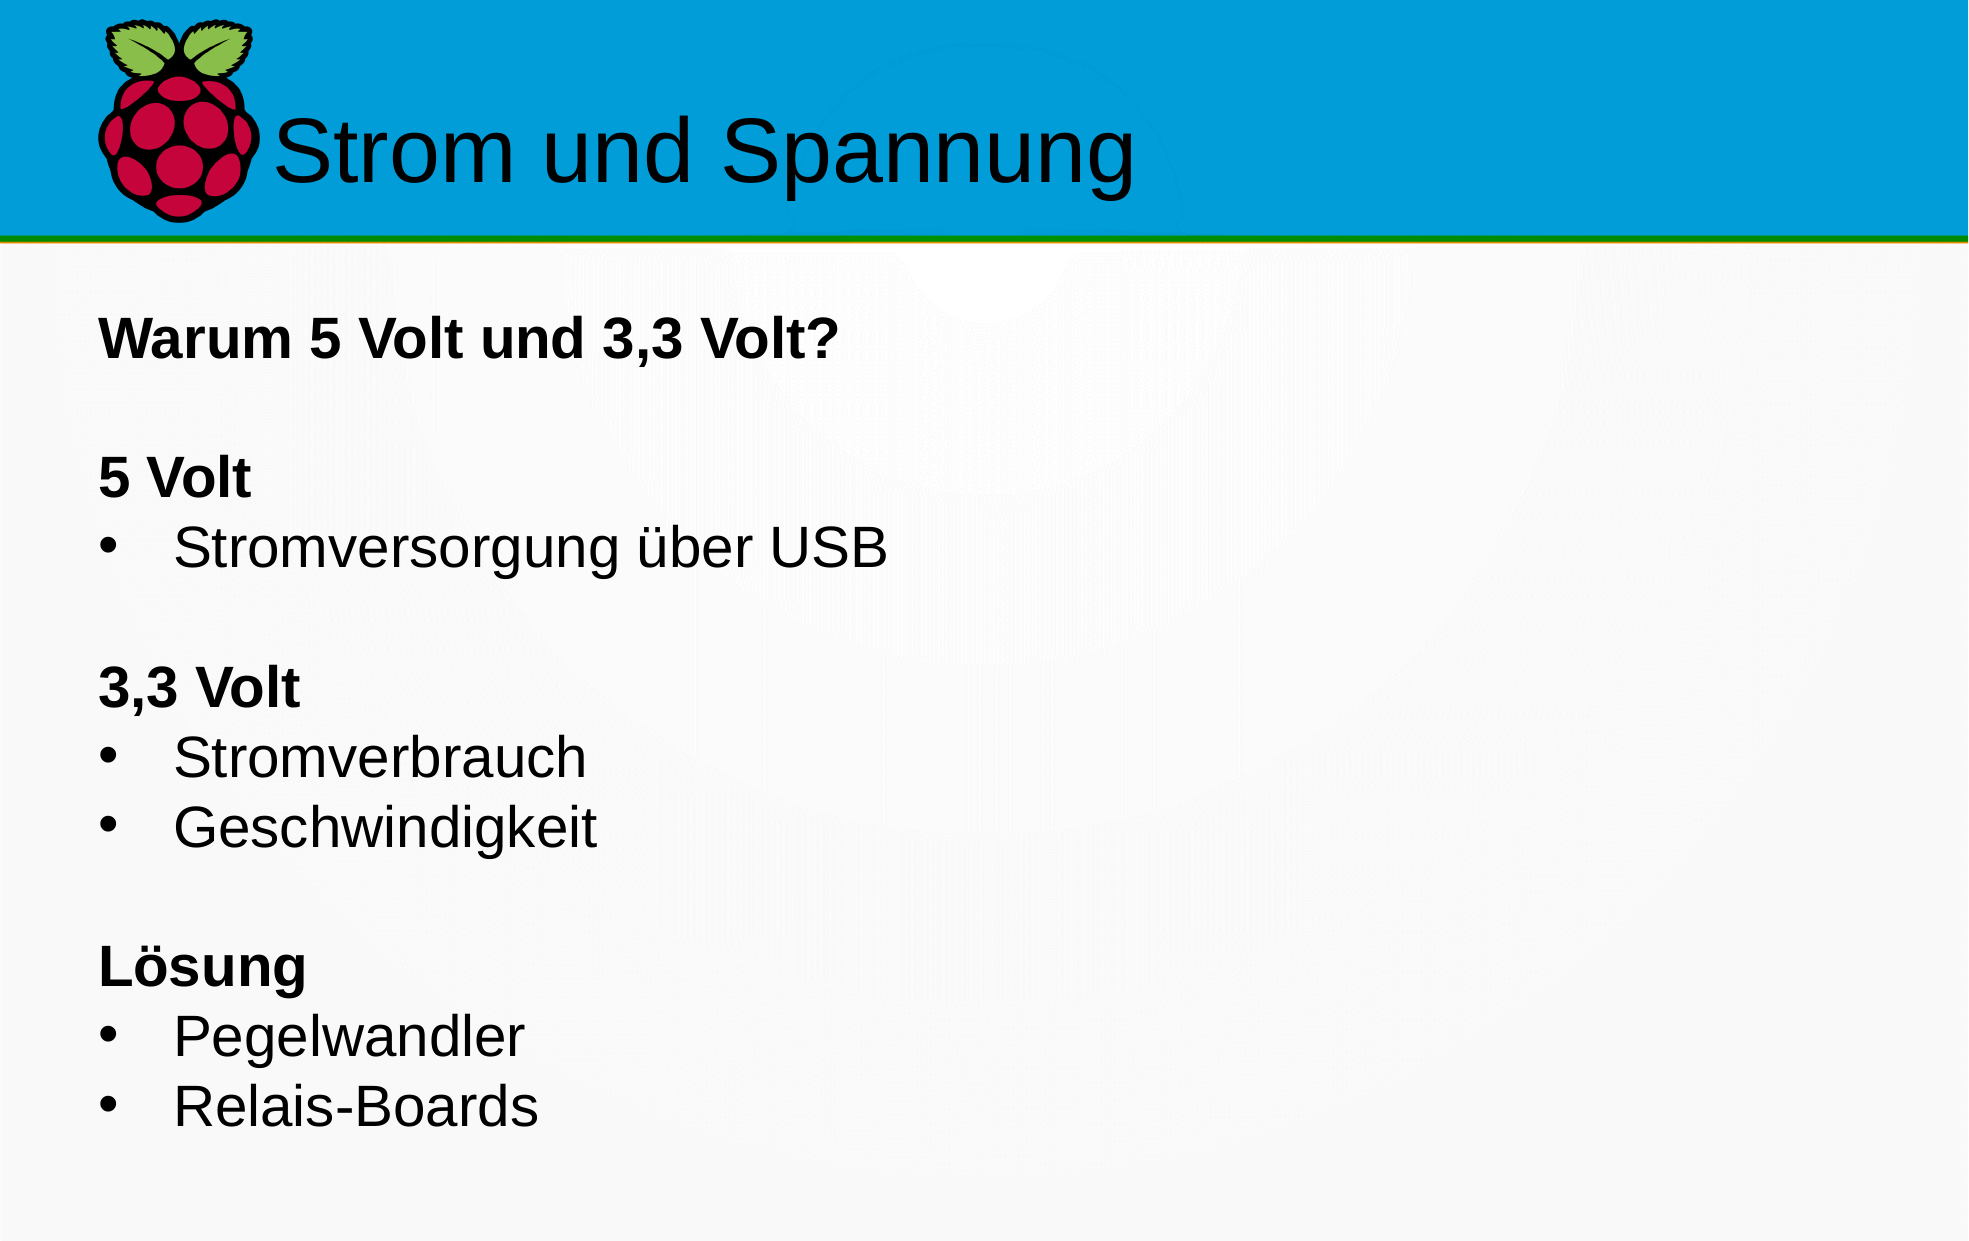

Strom und Spannung

Warum 5 Volt und 3,3 Volt?

5 Volt
Stromversorgung über USB

3,3 Volt
Stromverbrauch
Geschwindigkeit

Lösung
Pegelwandler
Relais-Boards